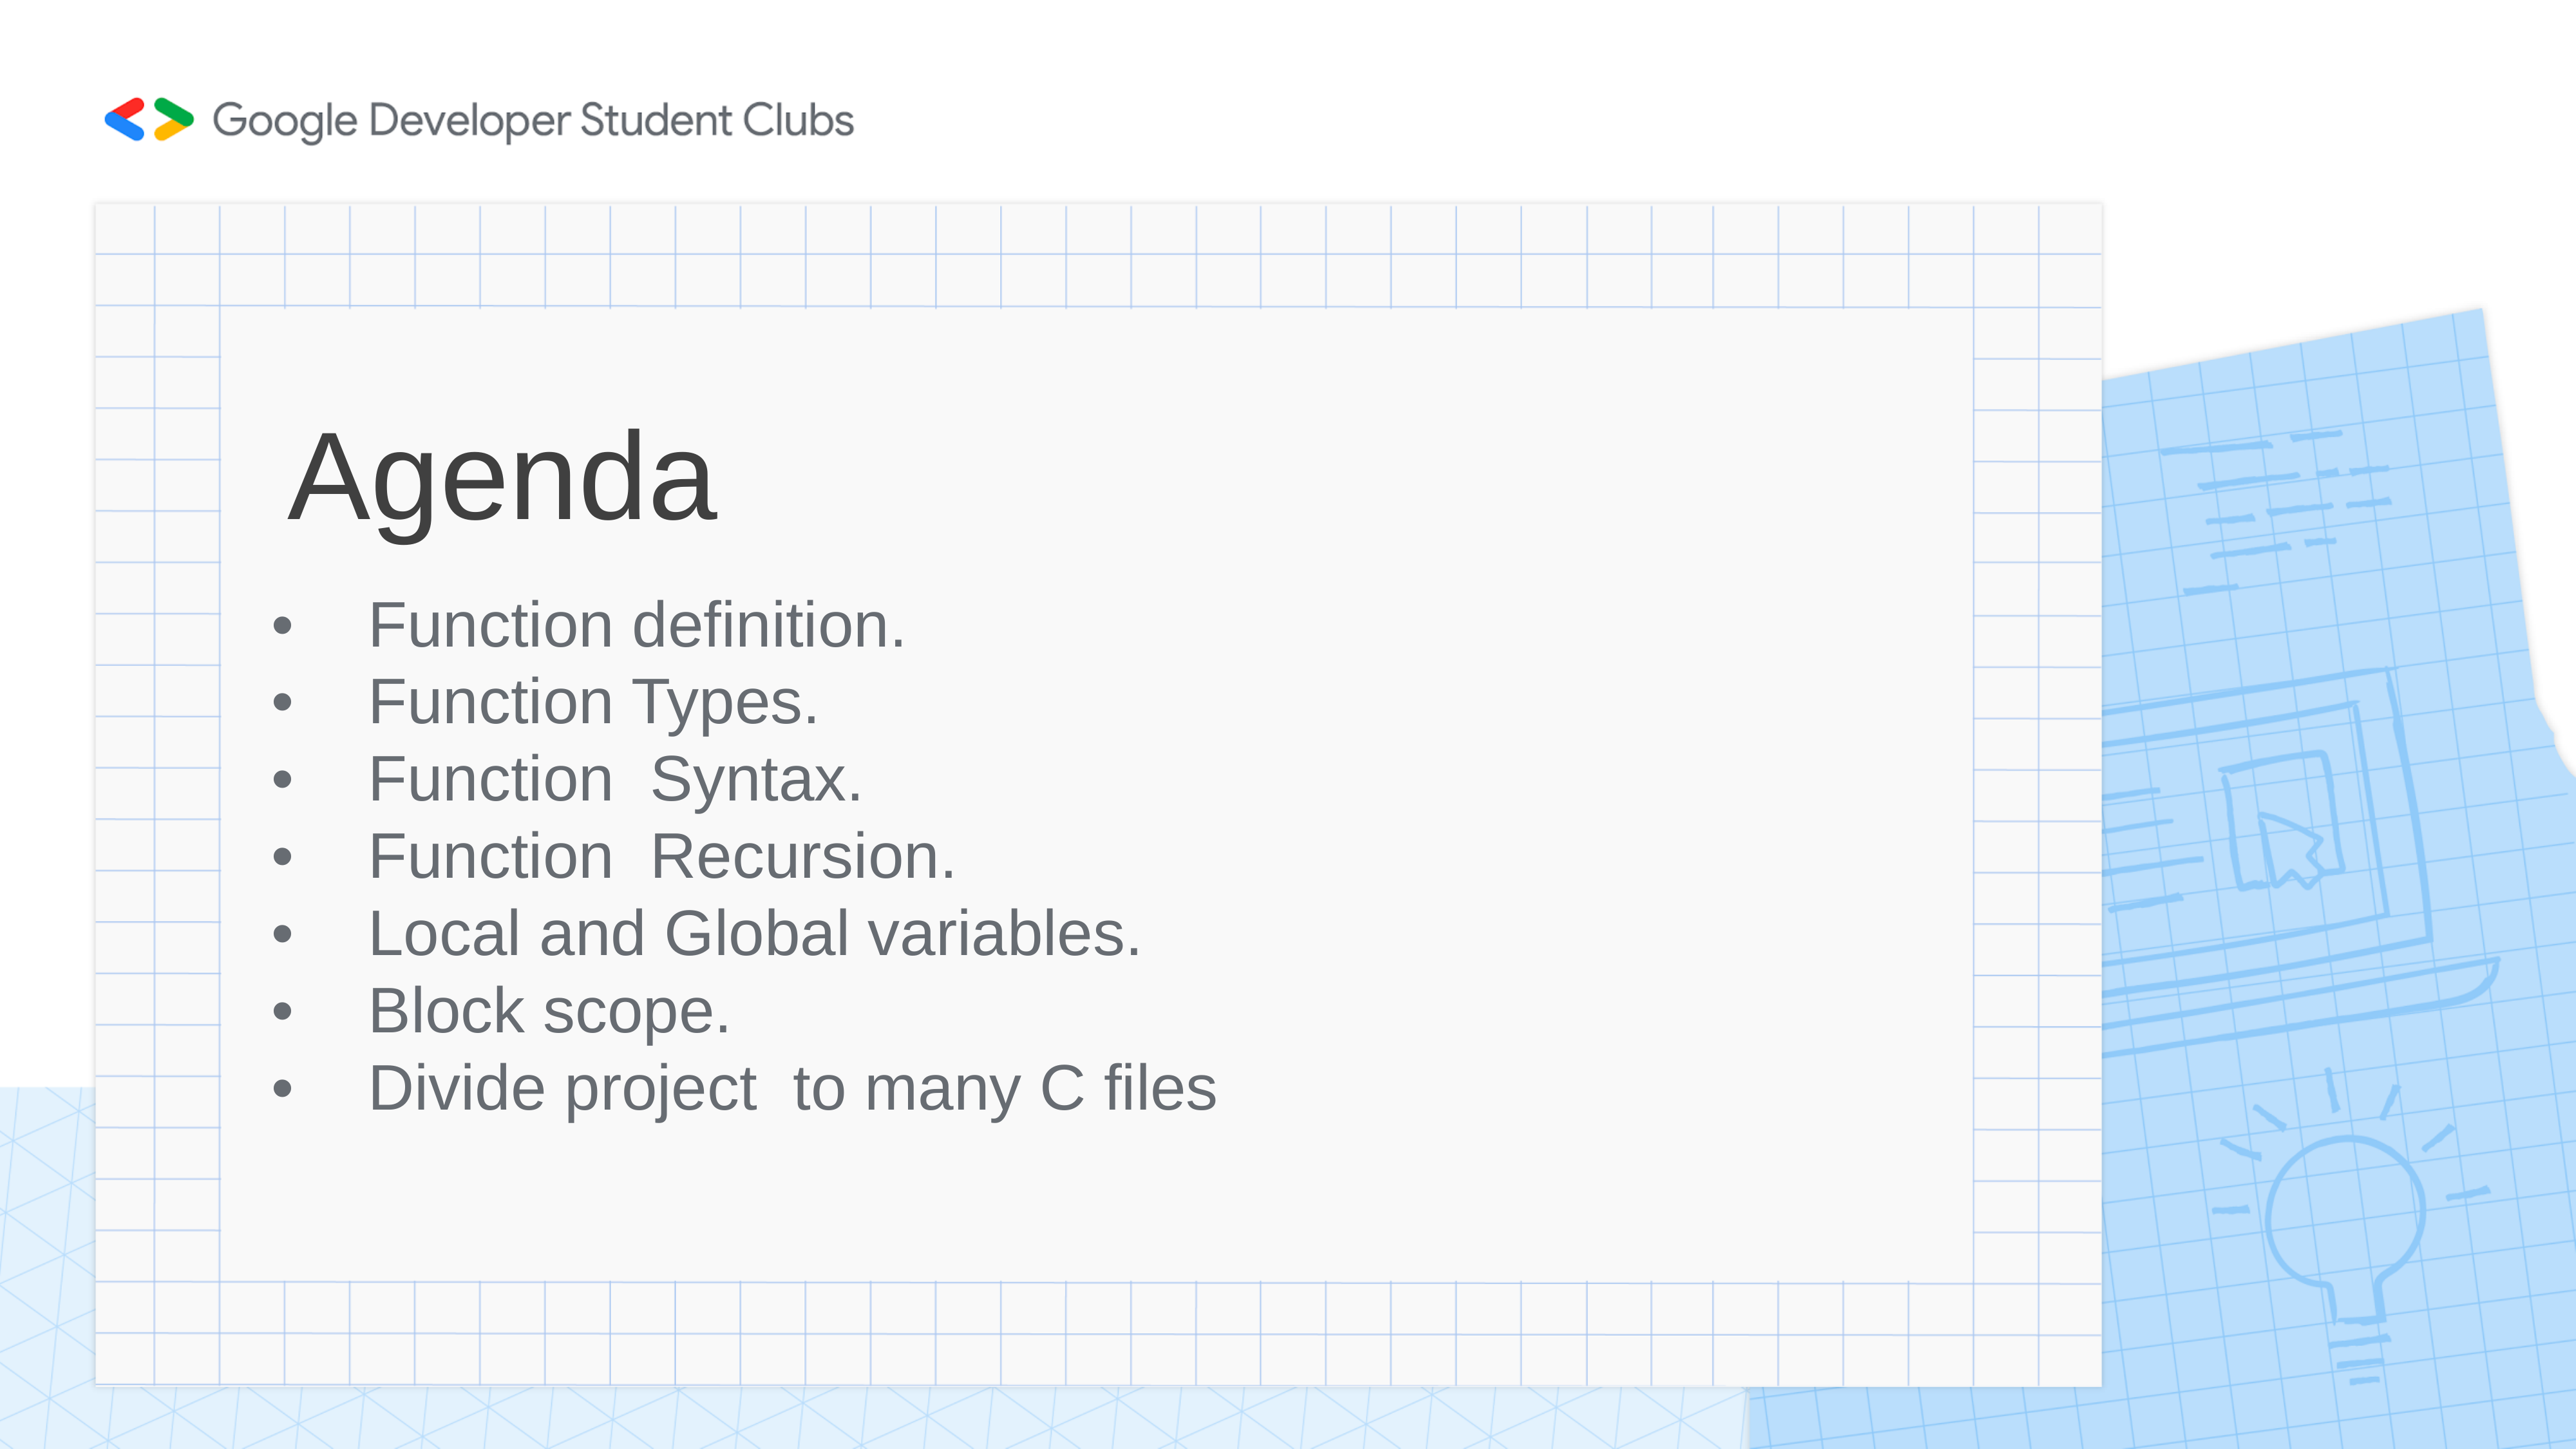

# Agenda
•	Function definition.
•	Function Types.
•	Function  Syntax.
•	Function  Recursion.
•	Local and Global variables.
•	Block scope.
•	Divide project  to many C files